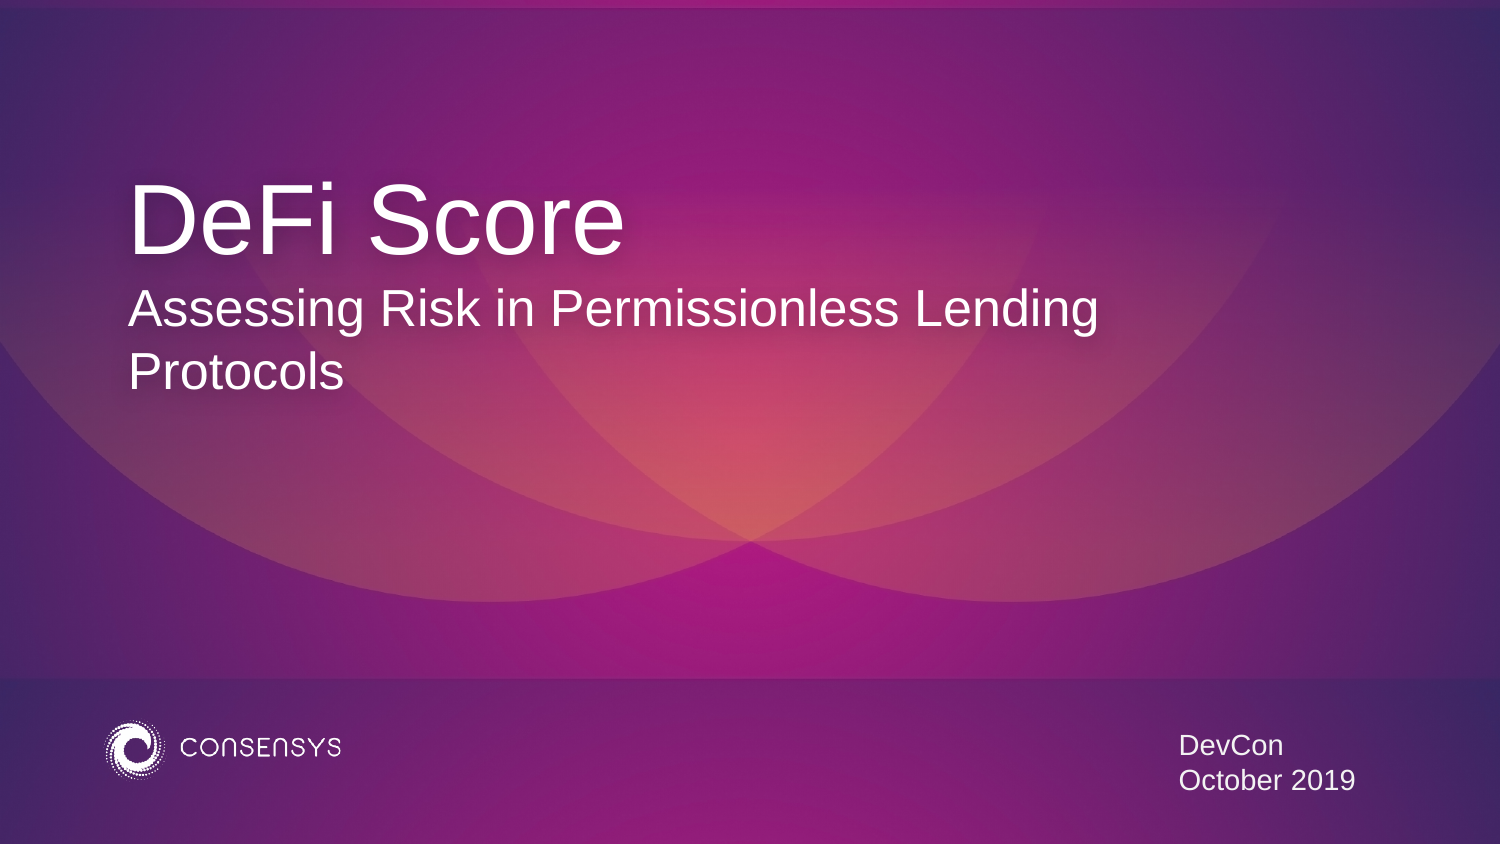

# DeFi Score
Assessing Risk in Permissionless Lending Protocols
DevCon
October 2019